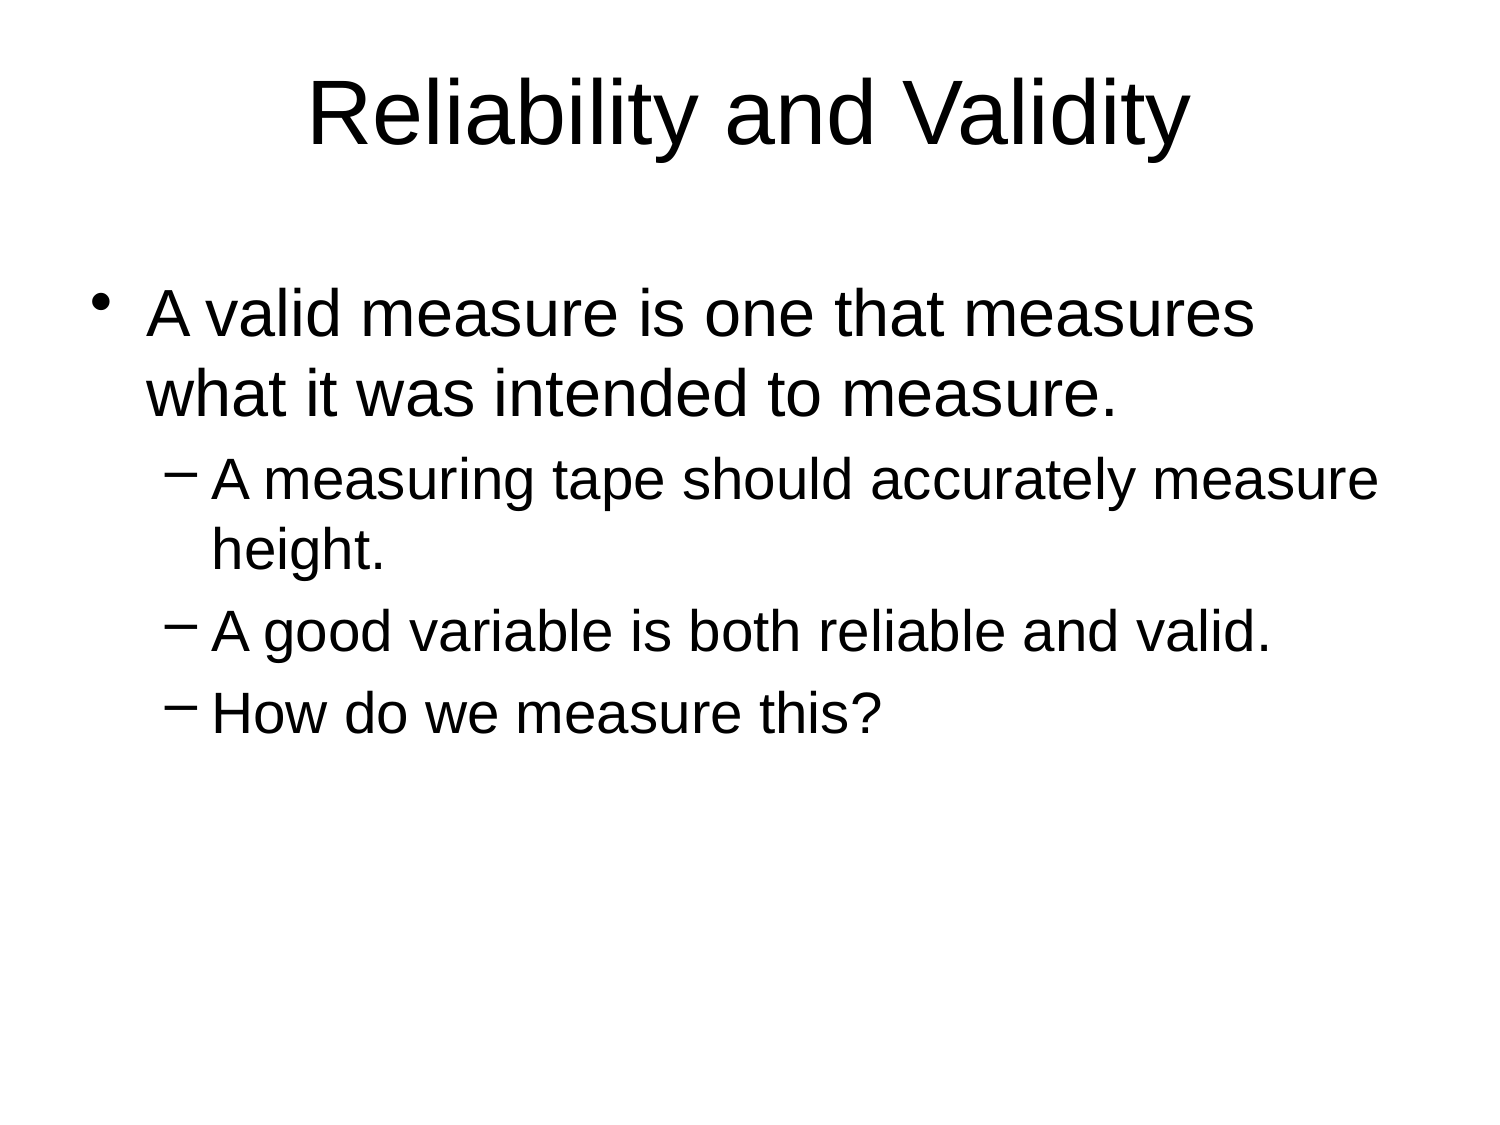

# Reliability and Validity
A valid measure is one that measures what it was intended to measure.
A measuring tape should accurately measure height.
A good variable is both reliable and valid.
How do we measure this?